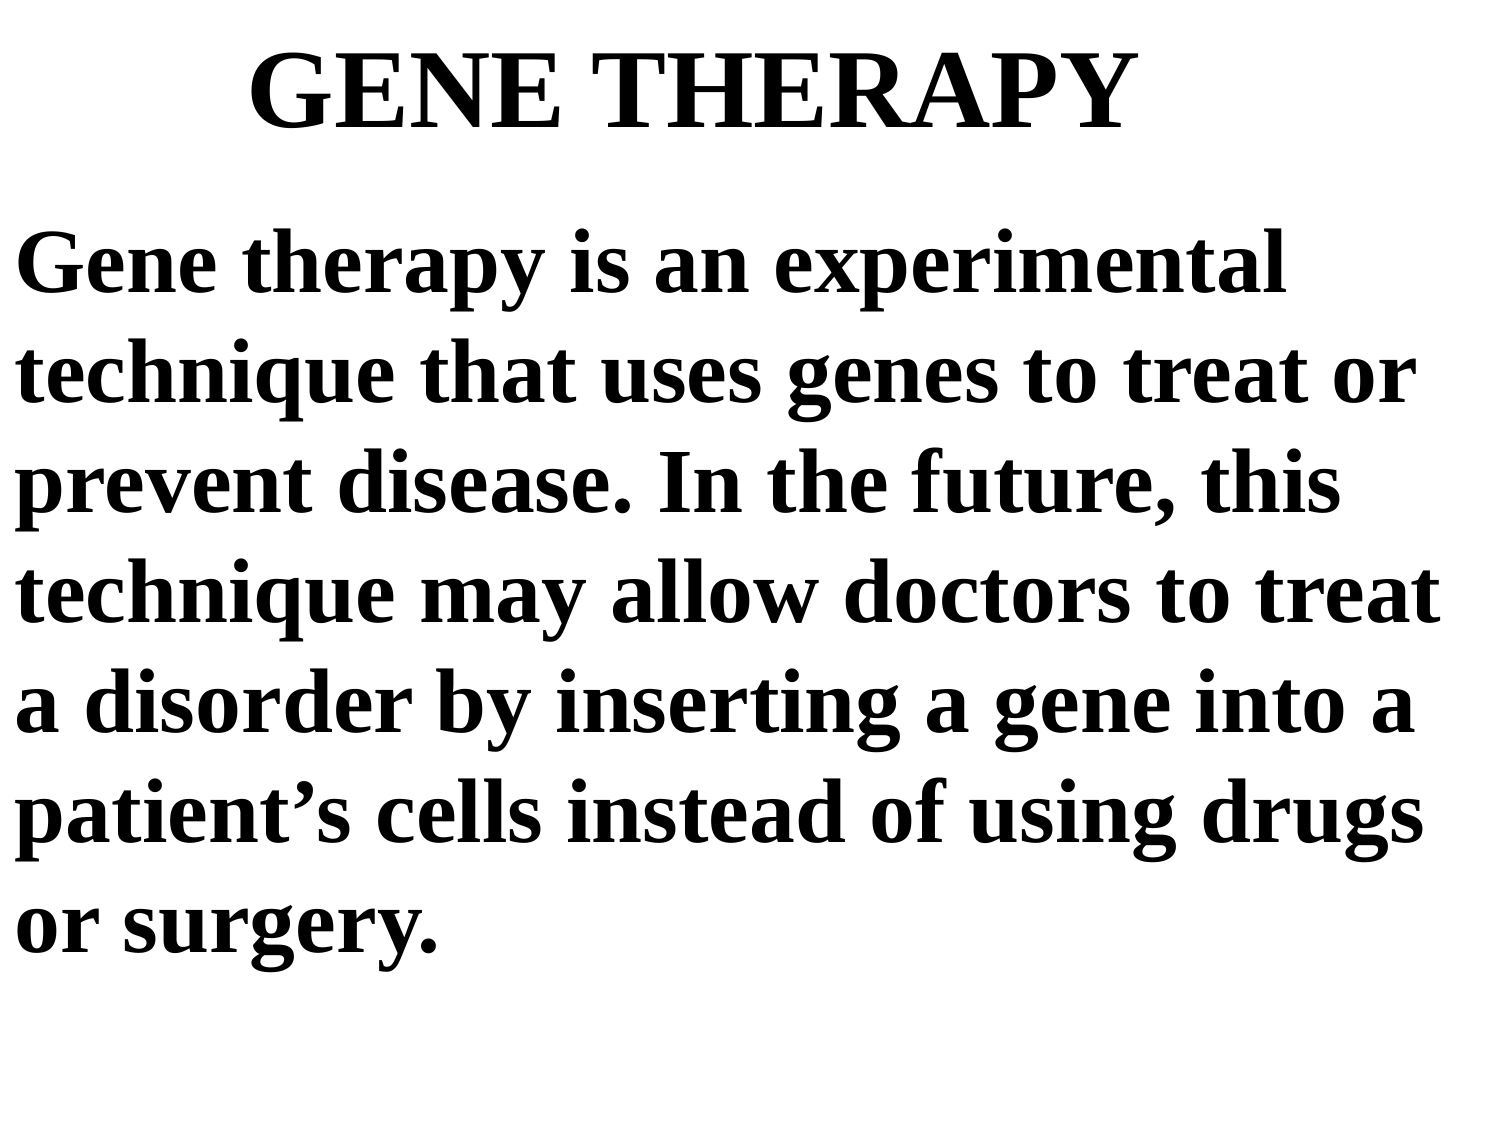

GENE THERAPY
Gene therapy is an experimental technique that uses genes to treat or prevent disease. In the future, this technique may allow doctors to treat a disorder by inserting a gene into a patient’s cells instead of using drugs or surgery.